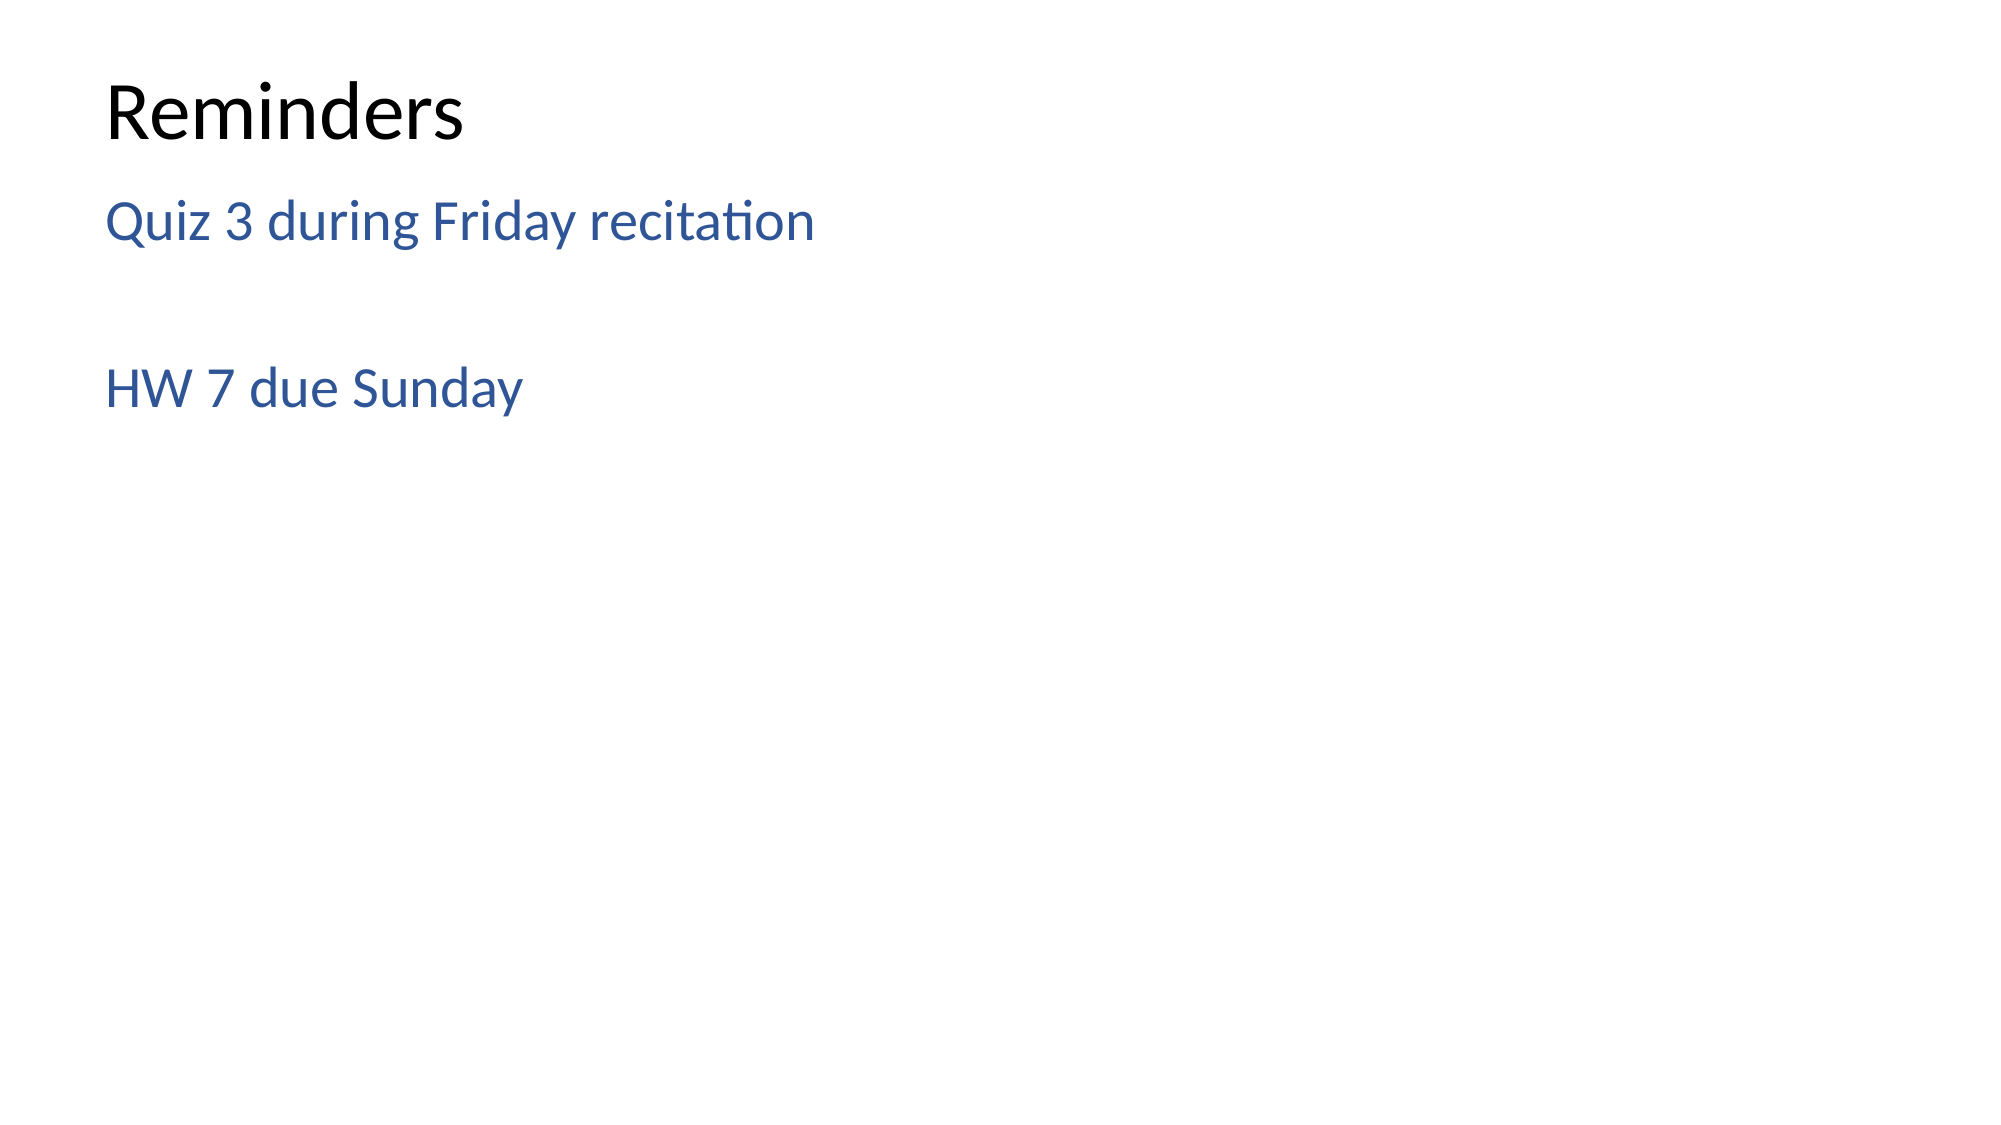

# Reminders
Quiz 3 during Friday recitation

HW 7 due Sunday